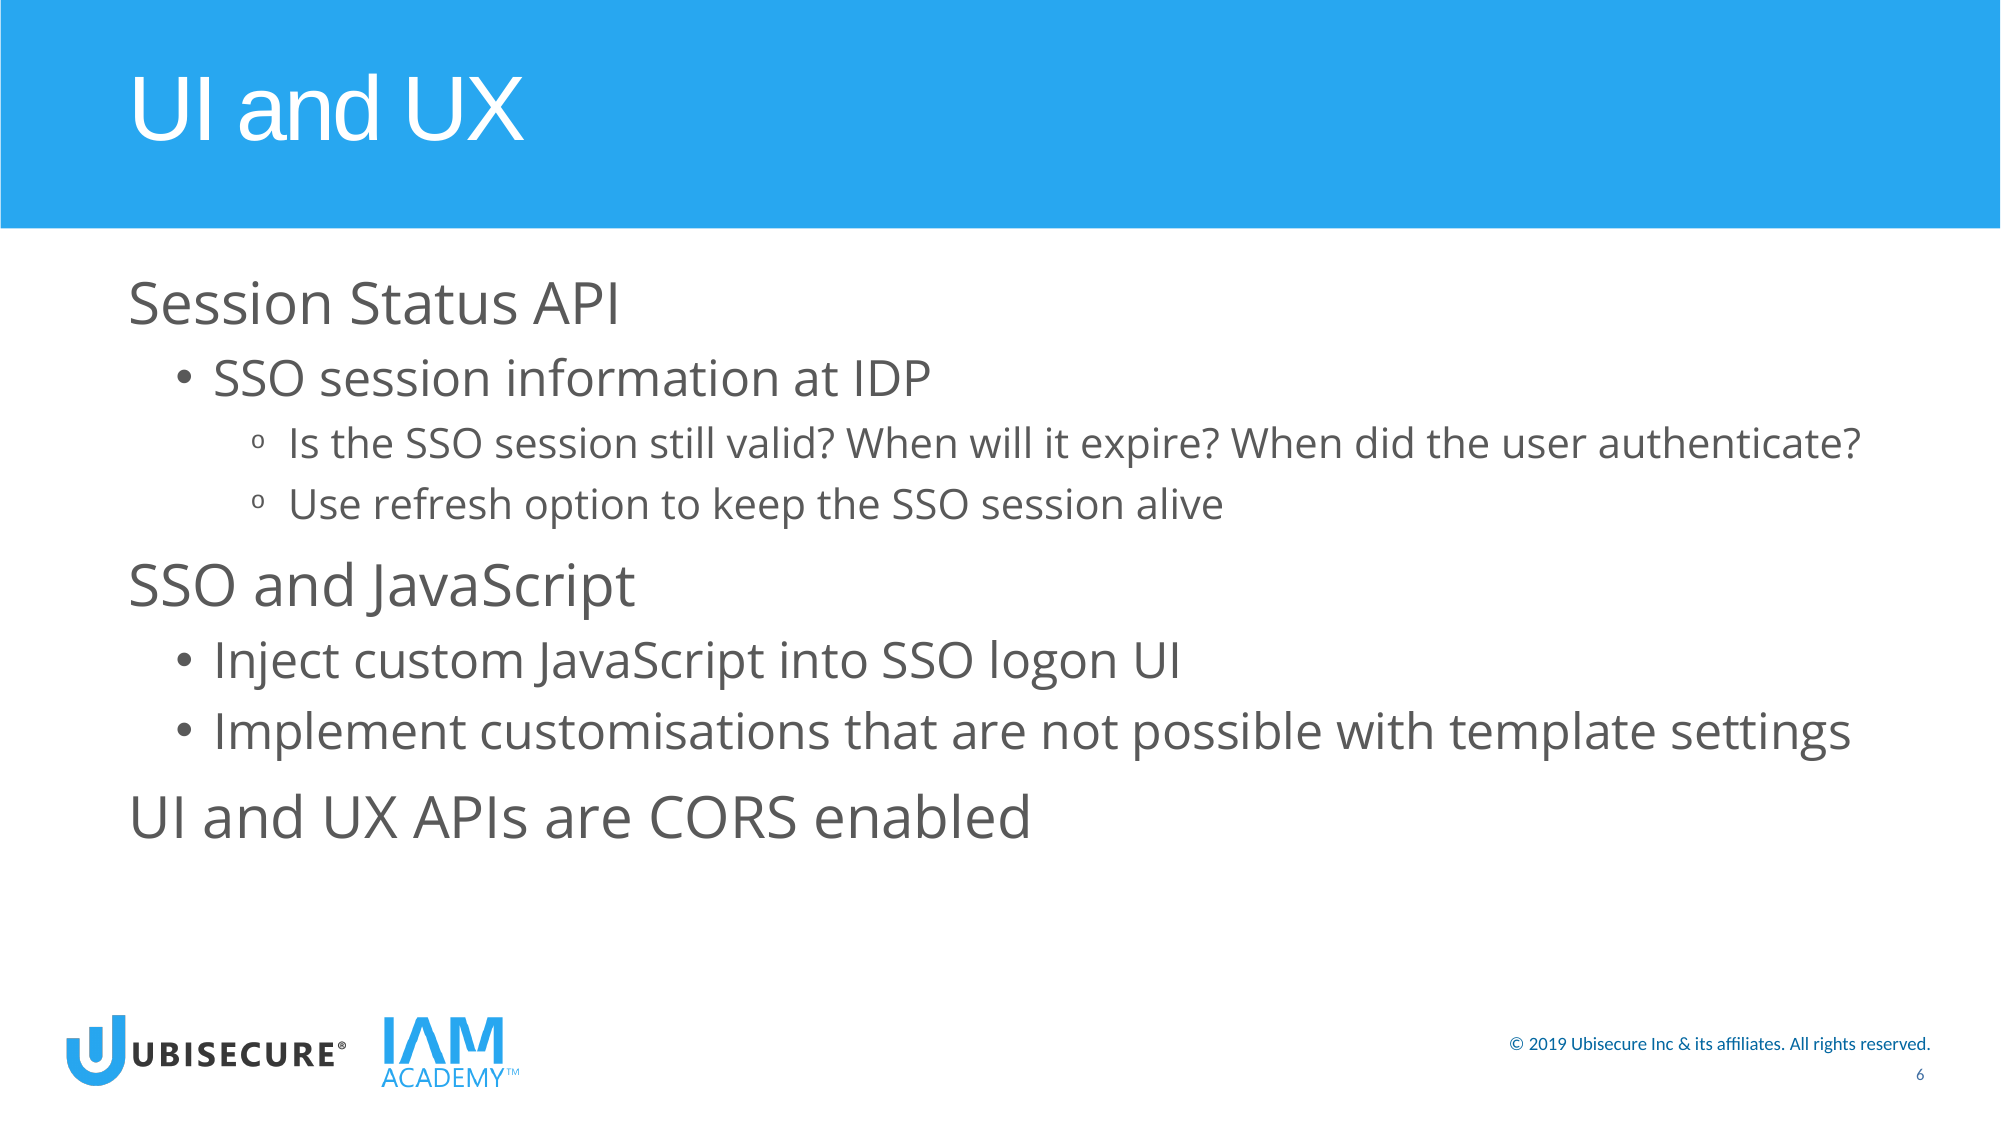

# UI and UX
Session Status API
SSO session information at IDP
Is the SSO session still valid? When will it expire? When did the user authenticate?
Use refresh option to keep the SSO session alive
SSO and JavaScript
Inject custom JavaScript into SSO logon UI
Implement customisations that are not possible with template settings
UI and UX APIs are CORS enabled
6